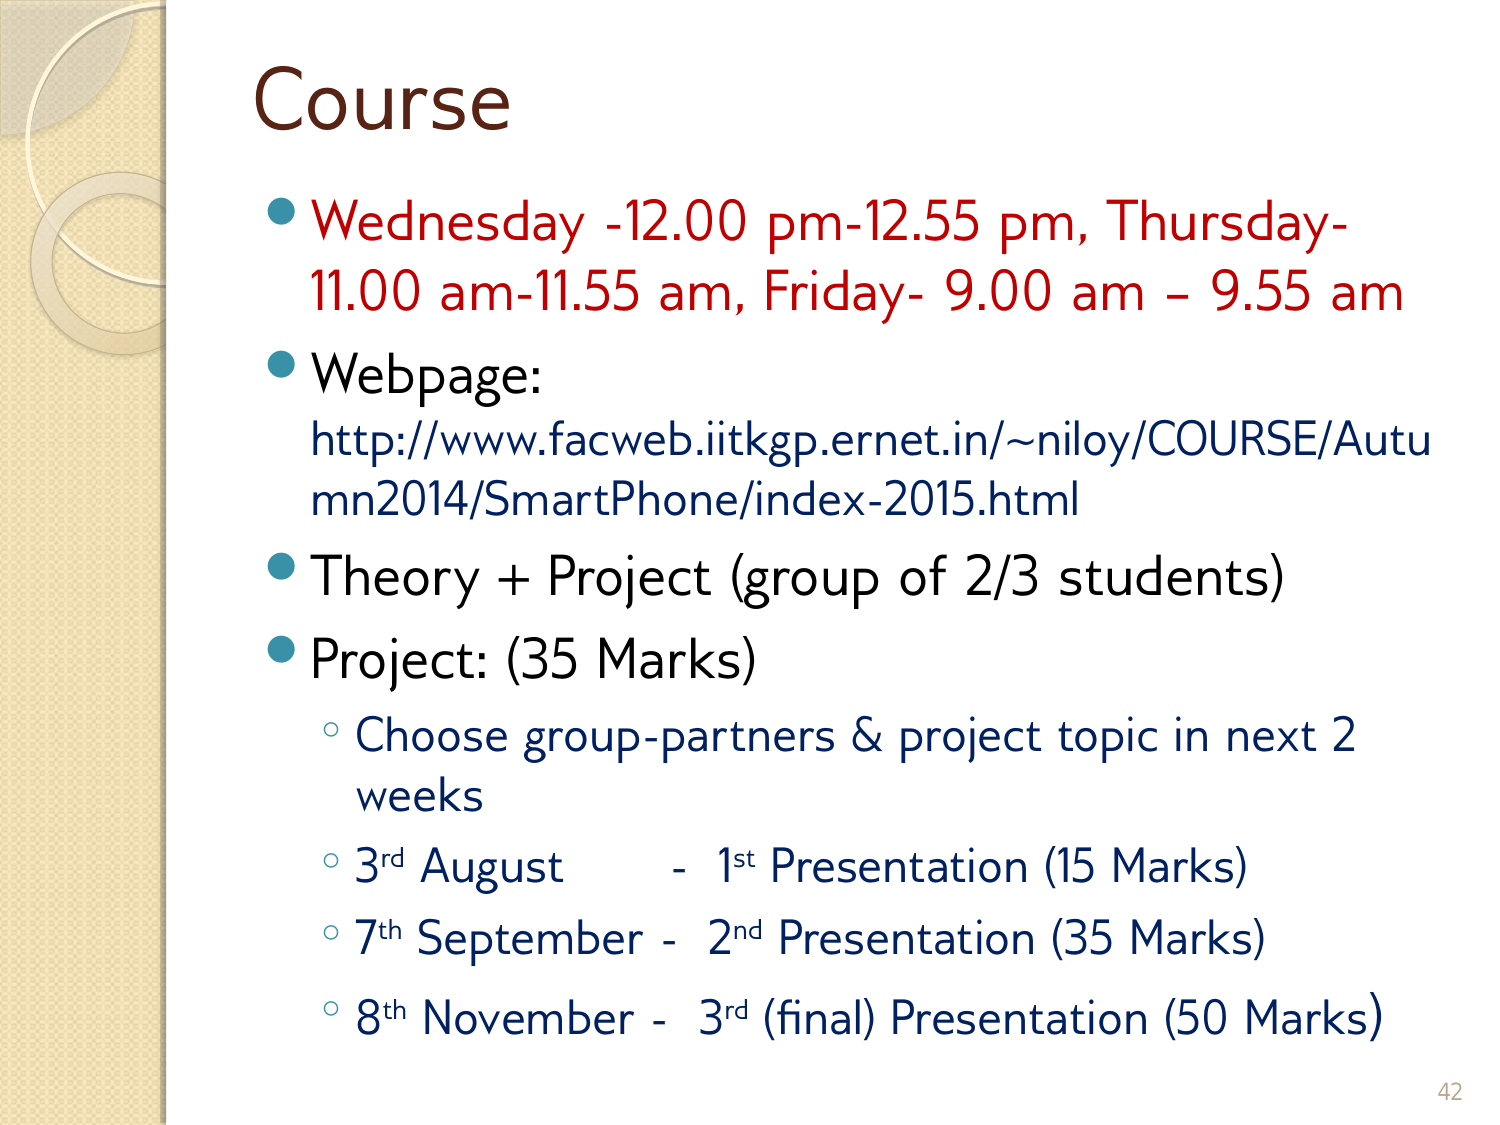

# Course
Wednesday -12.00 pm-12.55 pm, Thursday- 11.00 am-11.55 am, Friday- 9.00 am – 9.55 am
Webpage: http://www.facweb.iitkgp.ernet.in/~niloy/COURSE/Autumn2014/SmartPhone/index-2015.html
Theory + Project (group of 2/3 students)
Project: (35 Marks)
Choose group-partners & project topic in next 2 weeks
3rd August       -  1st Presentation (15 Marks)
7th September -  2nd Presentation (35 Marks)
8th November -  3rd (final) Presentation (50 Marks)
42